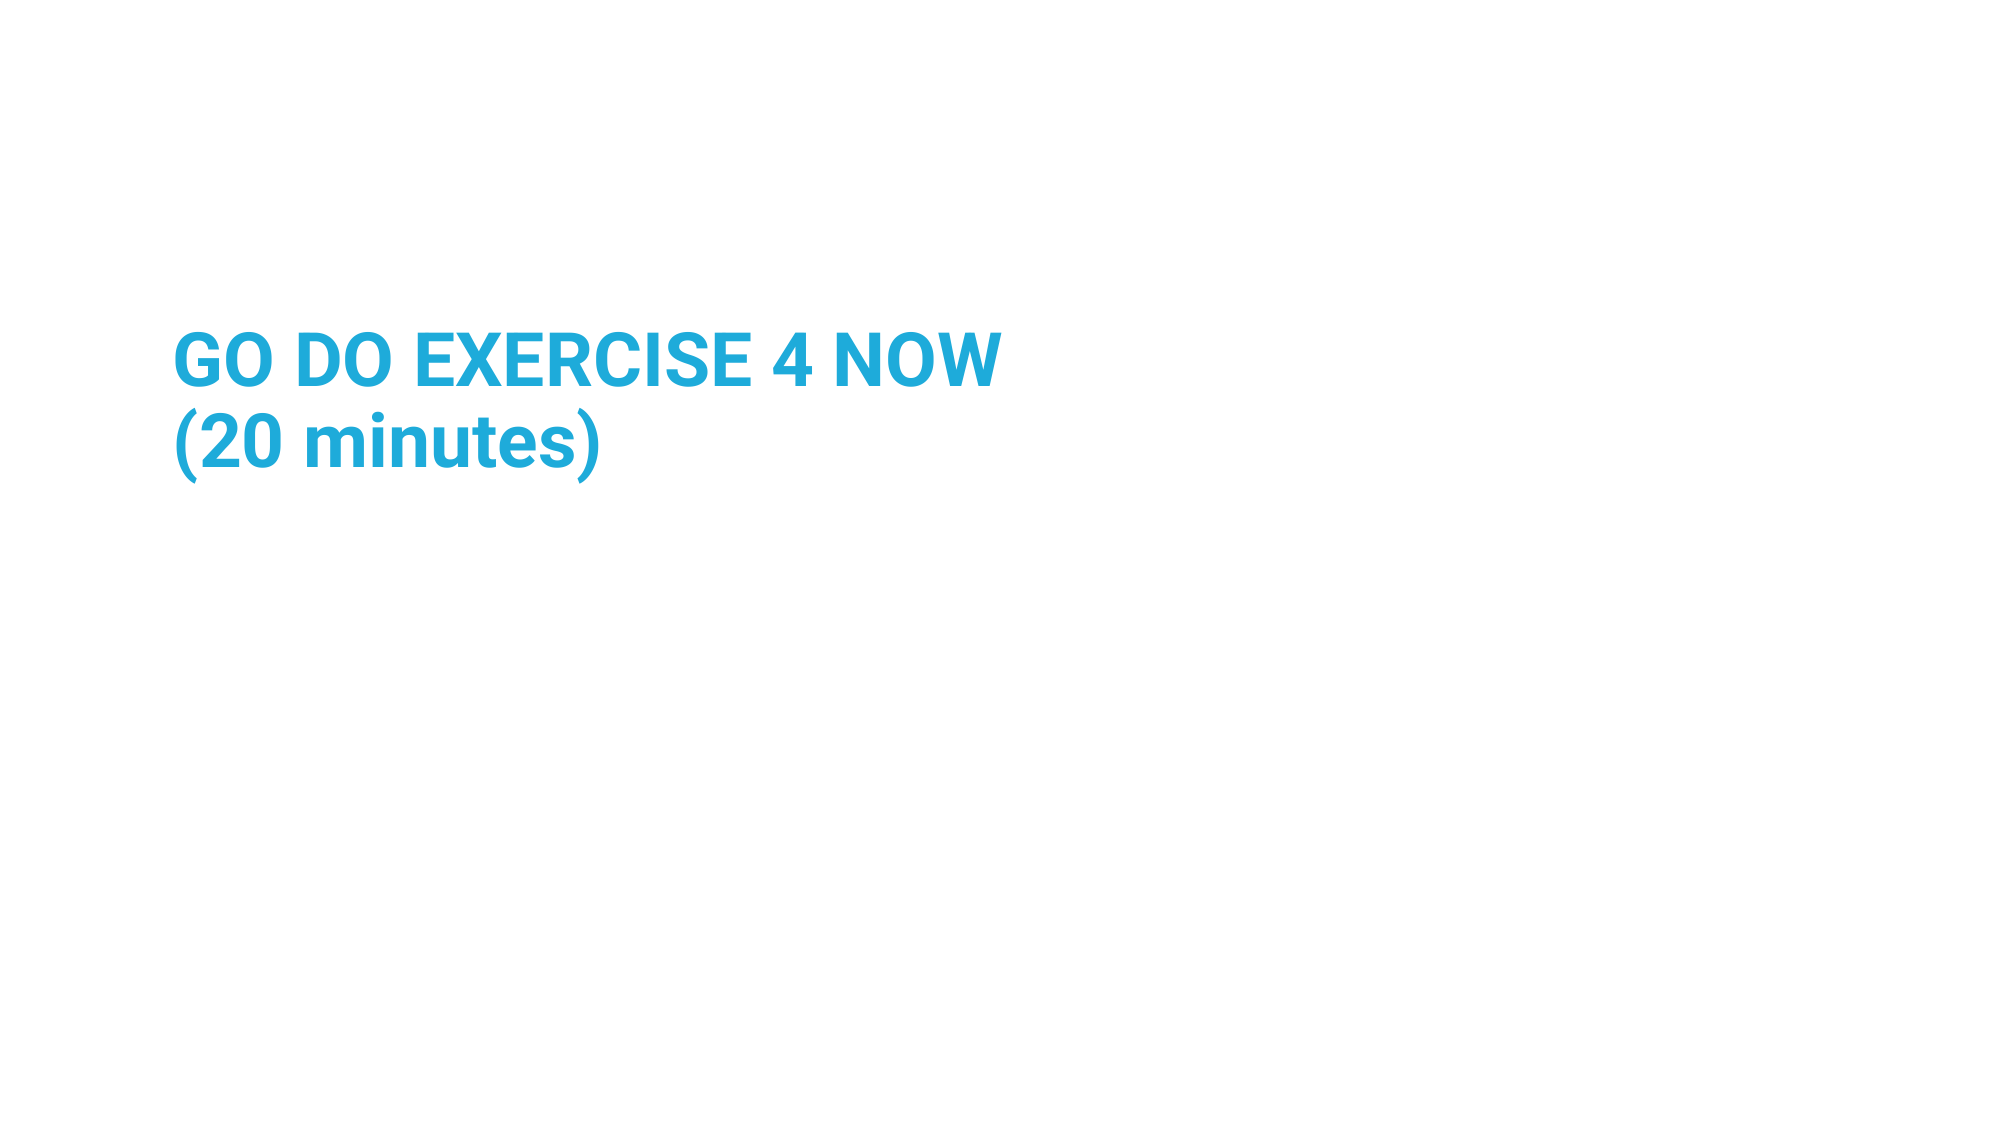

# GO DO EXERCISE 4 NOW (20 minutes)